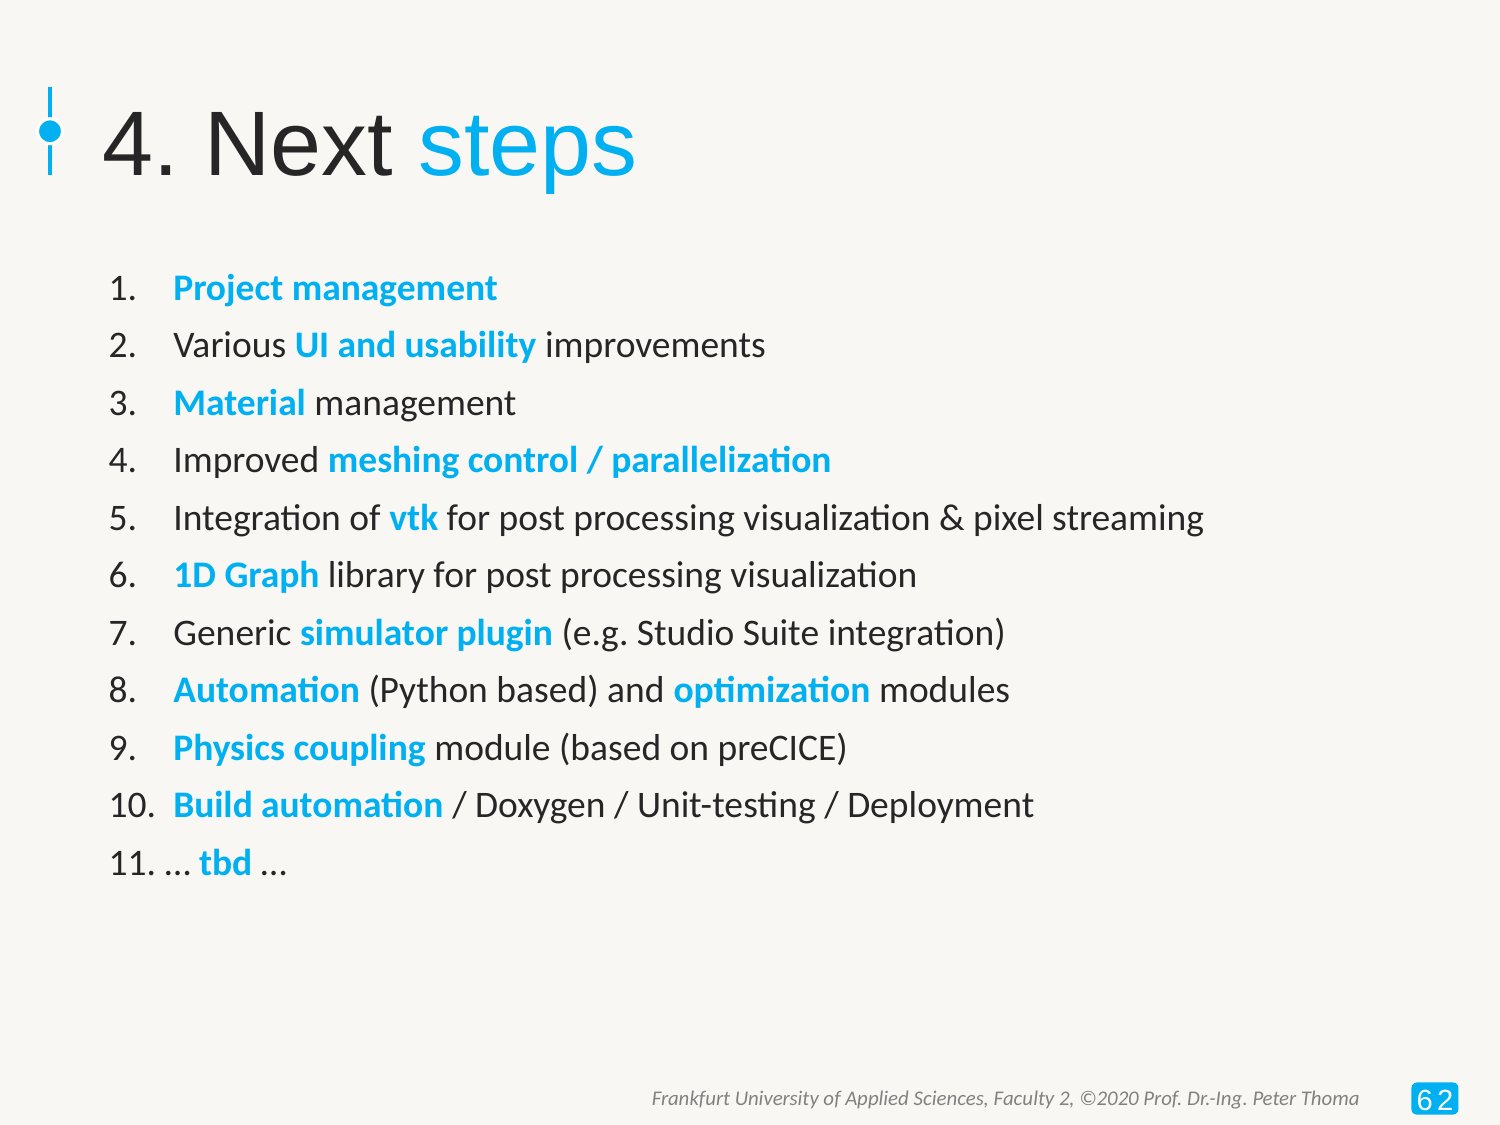

4. Next steps
 Project management
 Various UI and usability improvements
 Material management
 Improved meshing control / parallelization
 Integration of vtk for post processing visualization & pixel streaming
 1D Graph library for post processing visualization
 Generic simulator plugin (e.g. Studio Suite integration)
 Automation (Python based) and optimization modules
 Physics coupling module (based on preCICE)
 Build automation / Doxygen / Unit-testing / Deployment
… tbd …